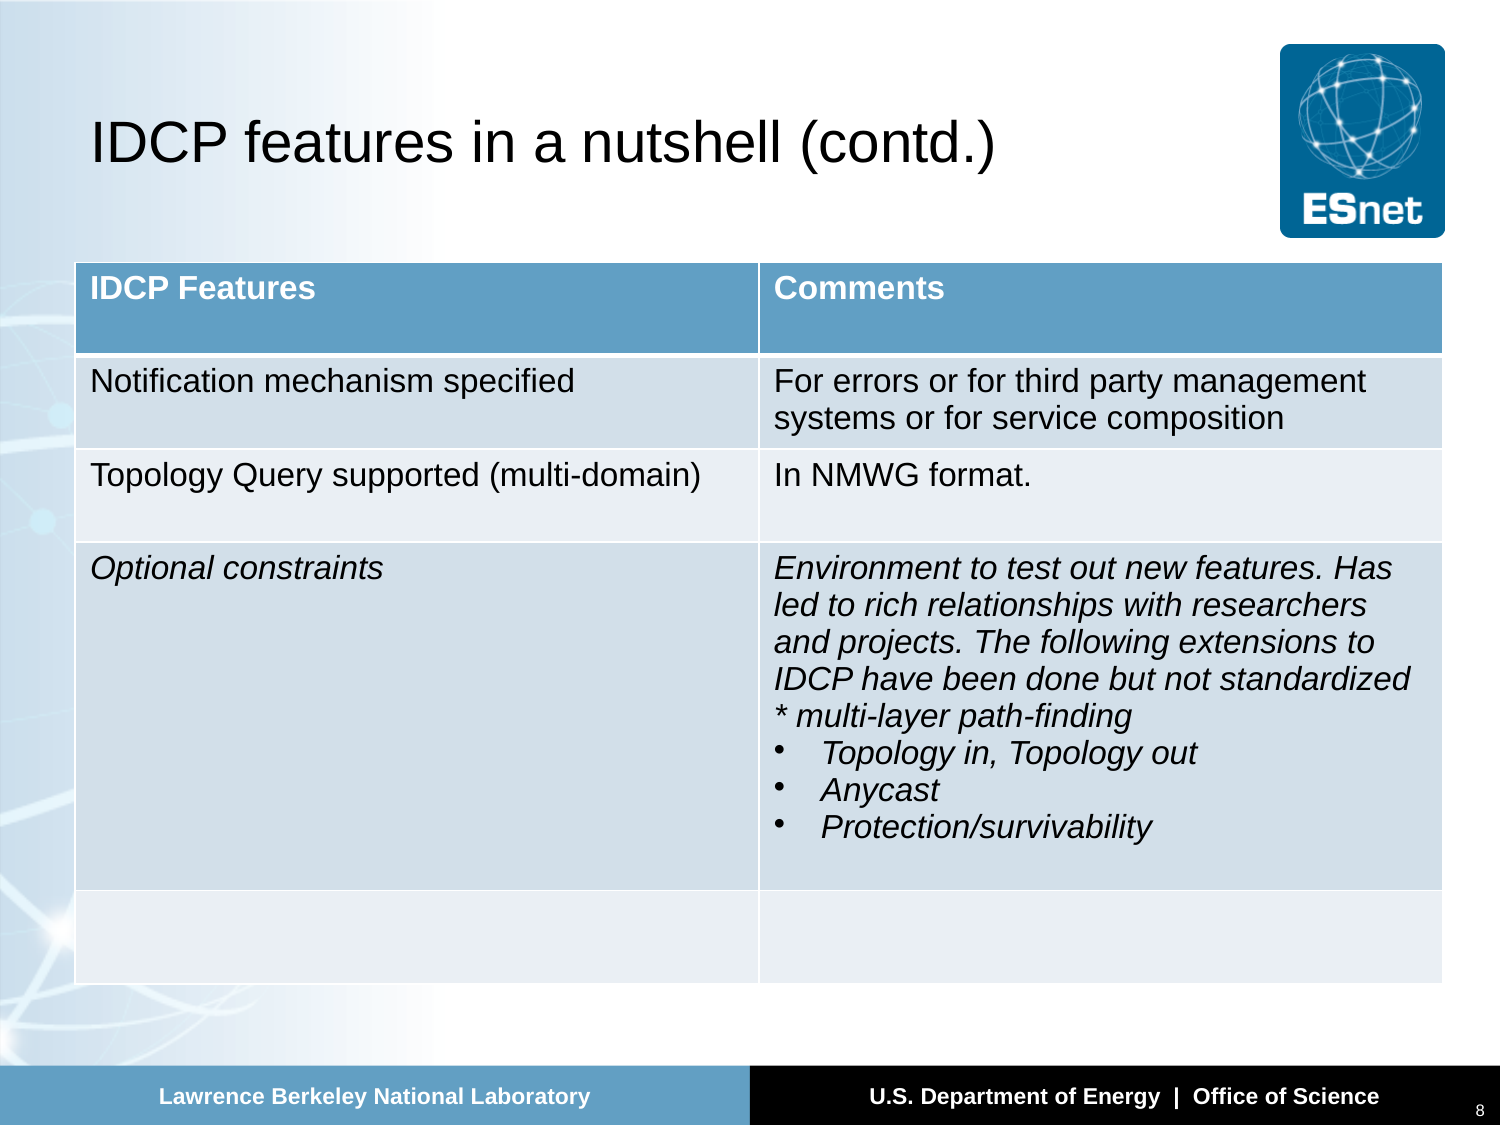

# IDCP features in a nutshell (contd.)
| IDCP Features | Comments |
| --- | --- |
| Notification mechanism specified | For errors or for third party management systems or for service composition |
| Topology Query supported (multi-domain) | In NMWG format. |
| Optional constraints | Environment to test out new features. Has led to rich relationships with researchers and projects. The following extensions to IDCP have been done but not standardized \* multi-layer path-finding Topology in, Topology out Anycast Protection/survivability |
|  |  |

8